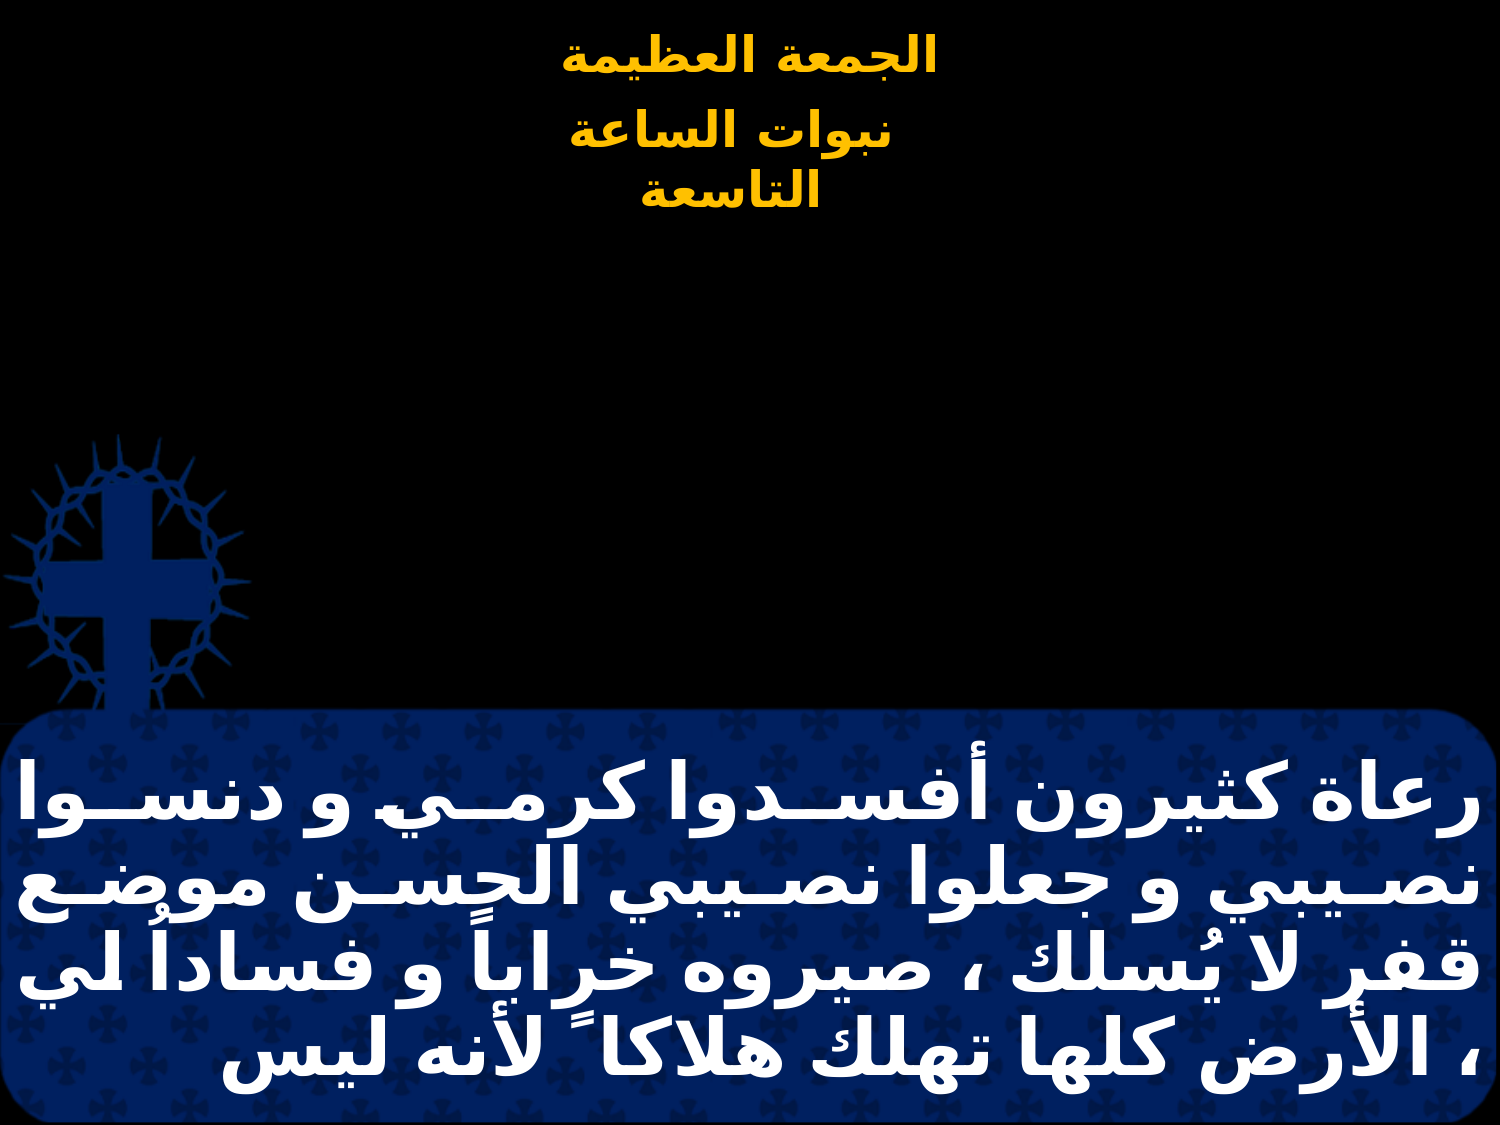

# رعاة كثيرون أفسدوا كرمي و دنسوا نصيبي و جعلوا نصيبي الحسن موضع قفر لا يُسلك ، صيروه خراباً و فساداُ لي ، الأرض كلها تهلك هلاكا ً لأنه ليس